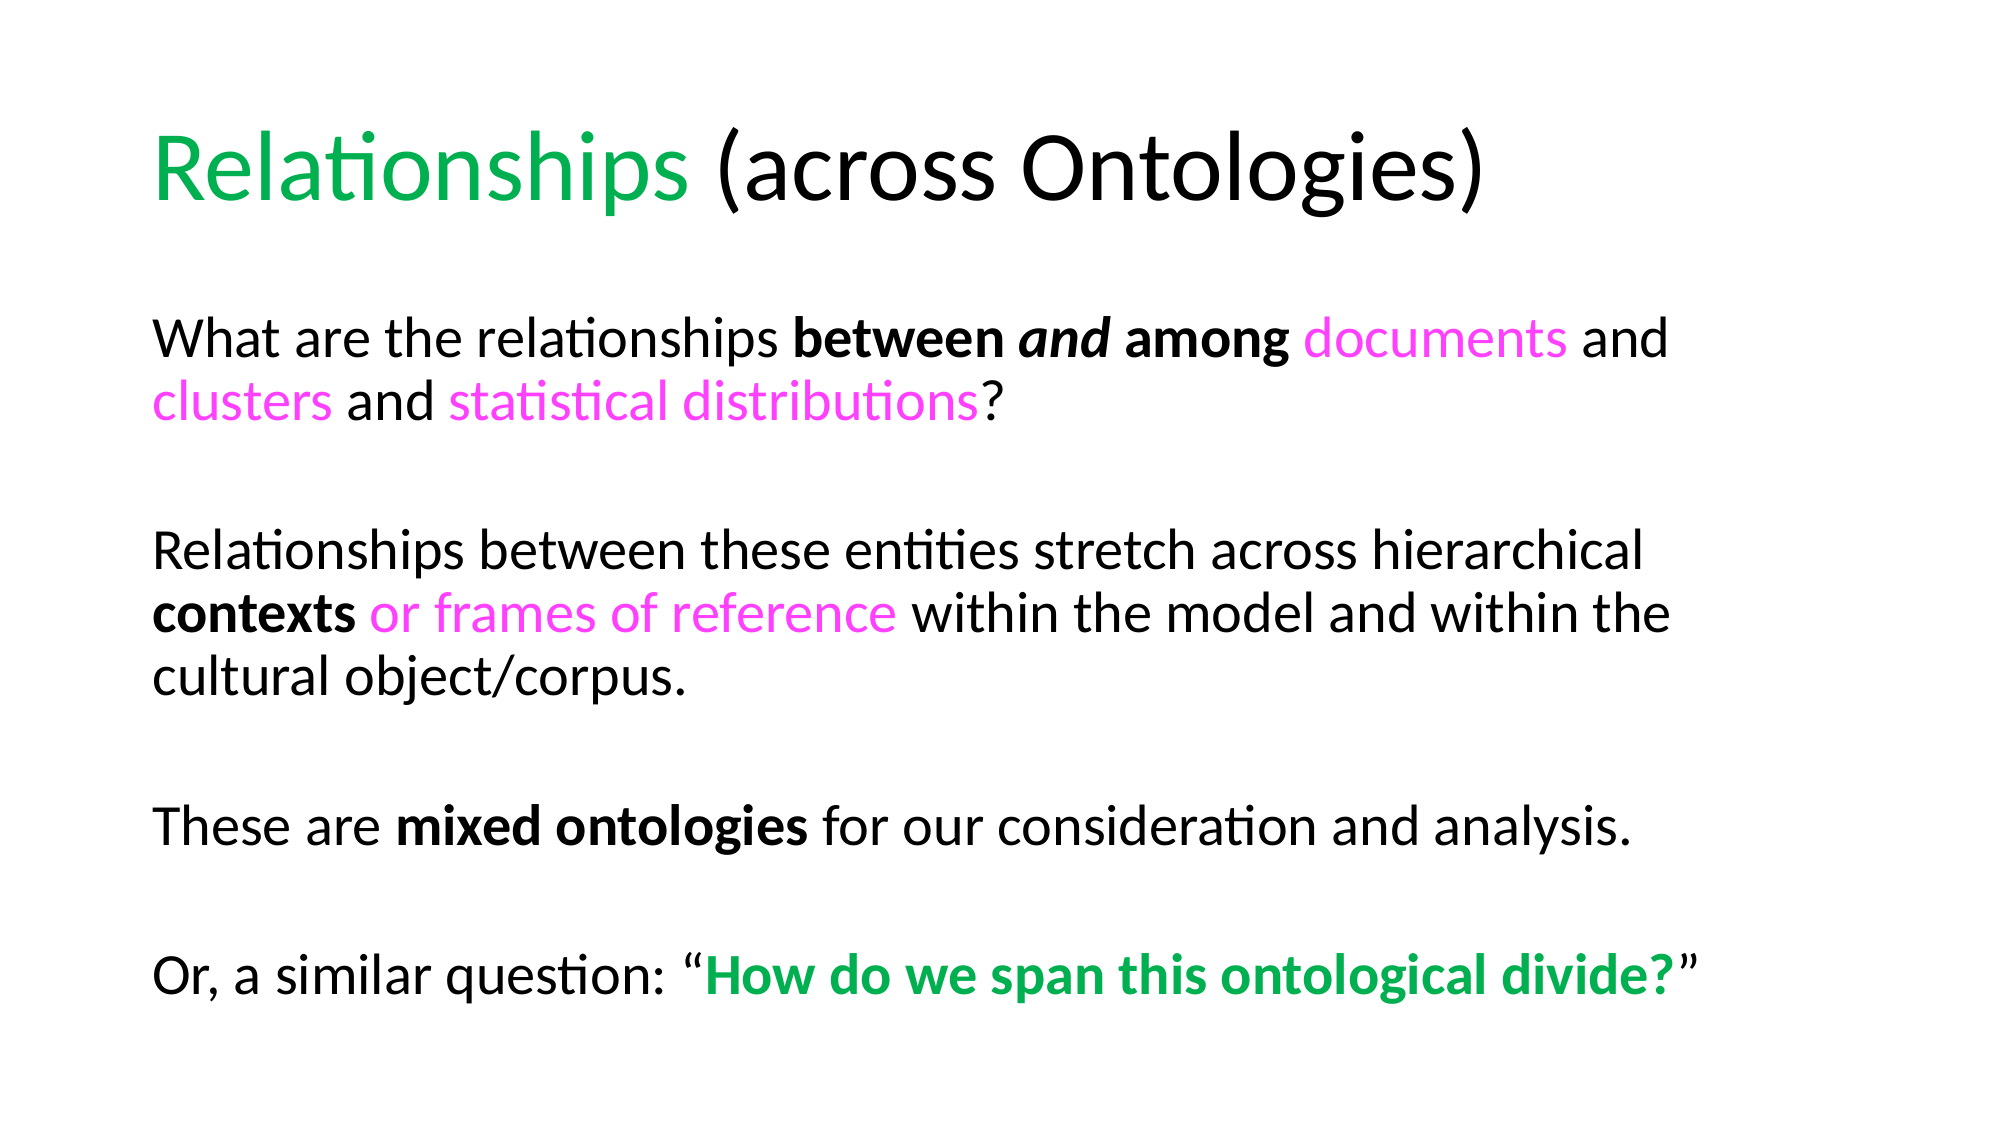

# Relationships (across Ontologies)
What are the relationships between and among documents and clusters and statistical distributions?

Relationships between these entities stretch across hierarchical contexts or frames of reference within the model and within the cultural object/corpus.

These are mixed ontologies for our consideration and analysis.

Or, a similar question: “How do we span this ontological divide?”